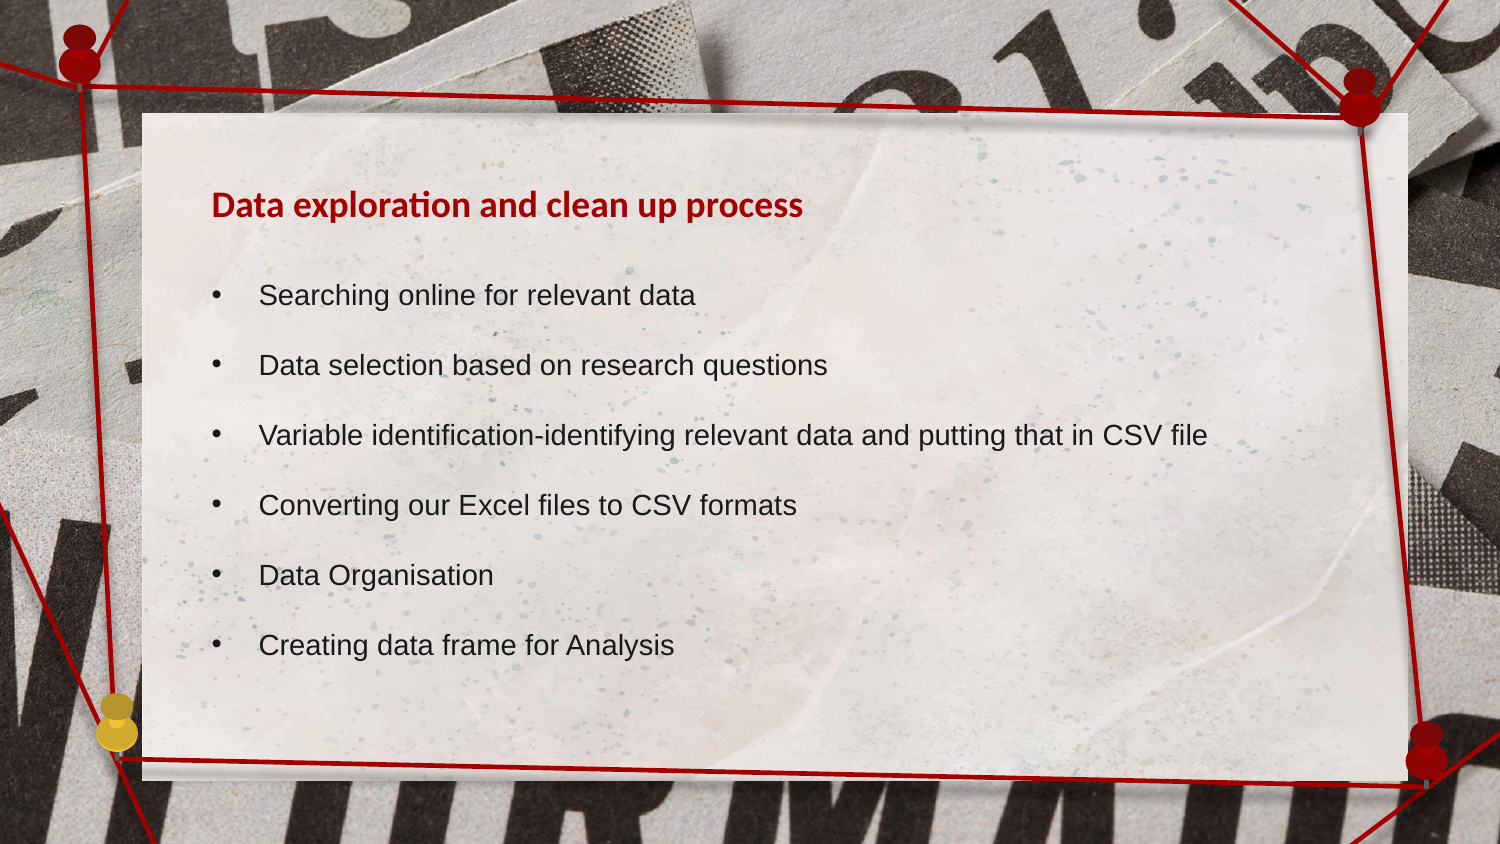

# Data exploration and clean up process
Searching online for relevant data
Data selection based on research questions
Variable identification-identifying relevant data and putting that in CSV file
Converting our Excel files to CSV formats
Data Organisation
Creating data frame for Analysis